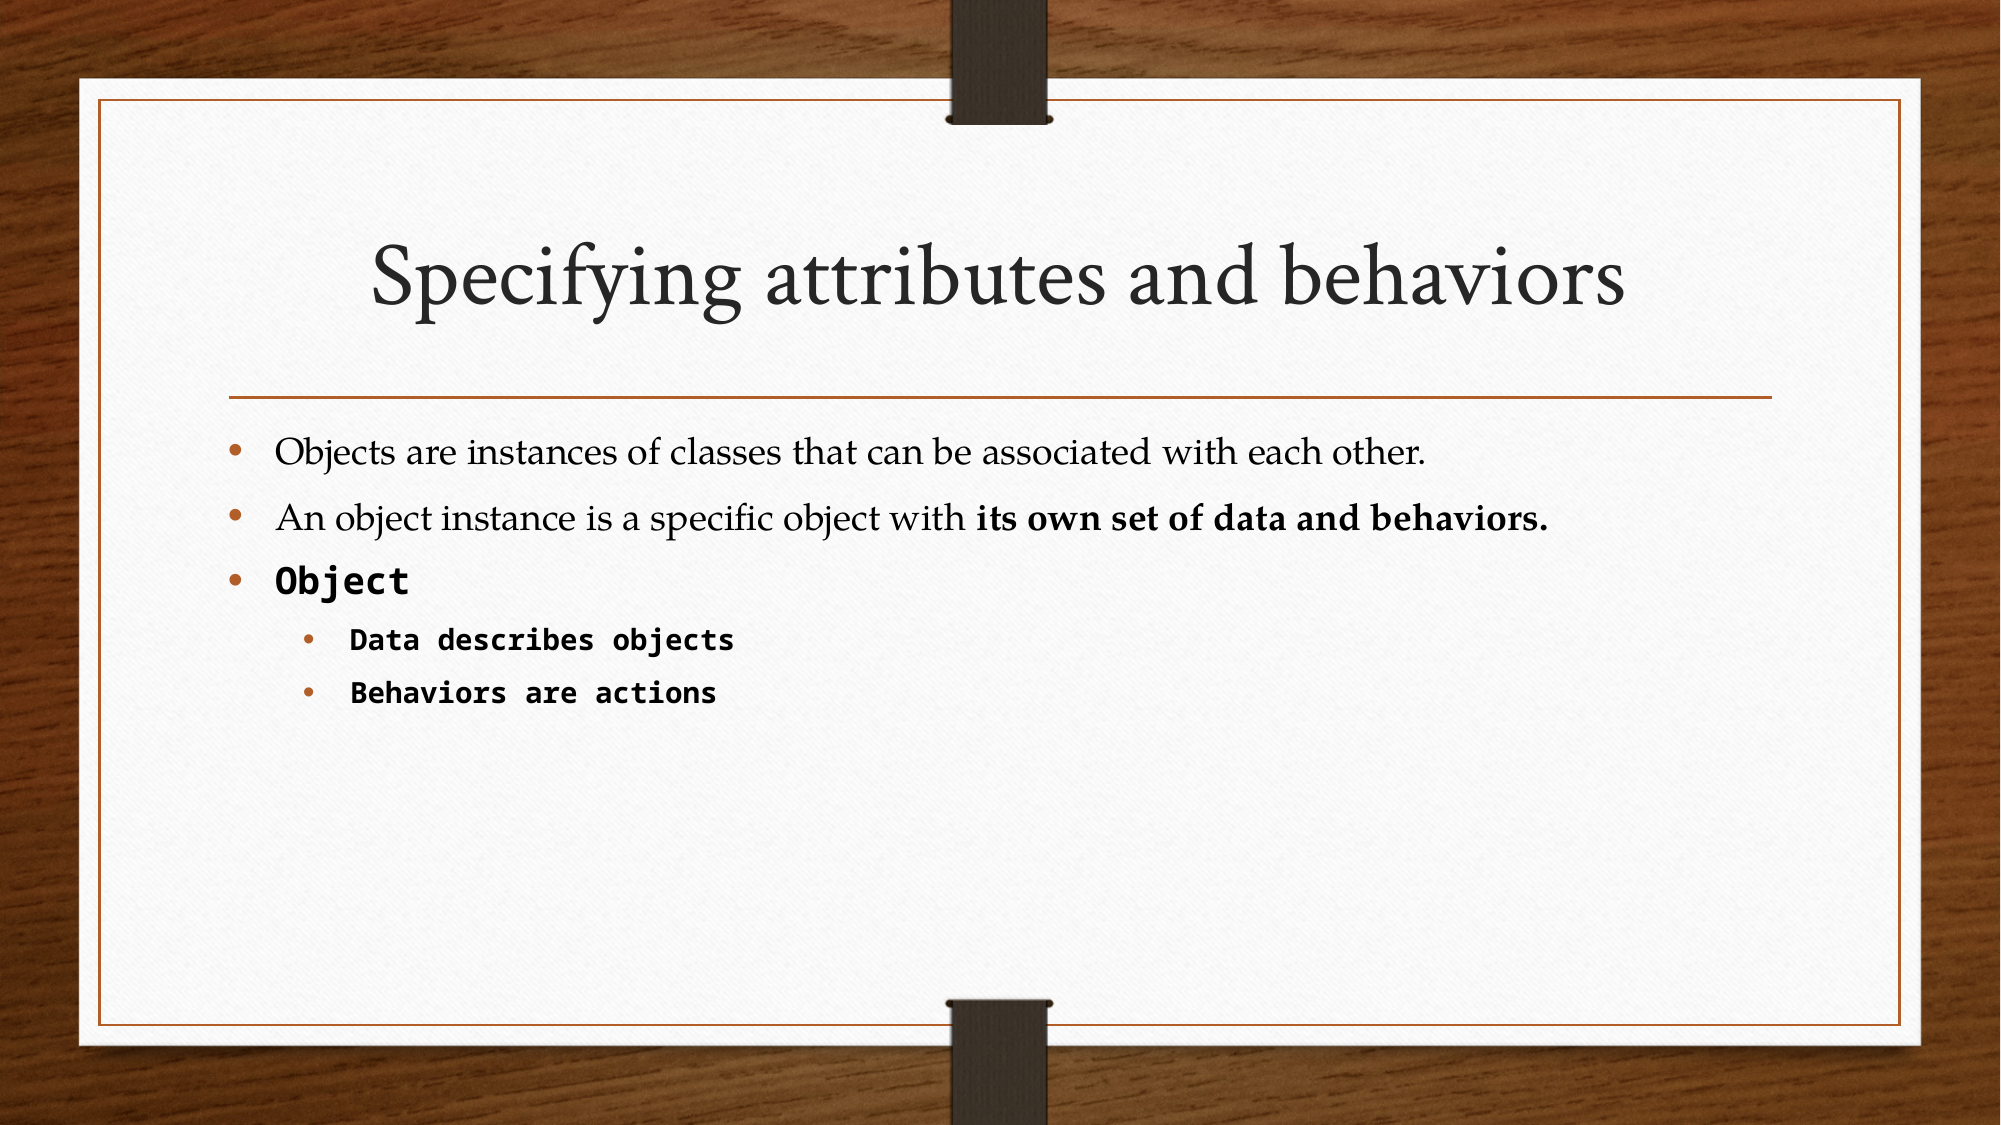

# Specifying attributes and behaviors
Objects are instances of classes that can be associated with each other.
An object instance is a specific object with its own set of data and behaviors.
Object
Data describes objects
Behaviors are actions